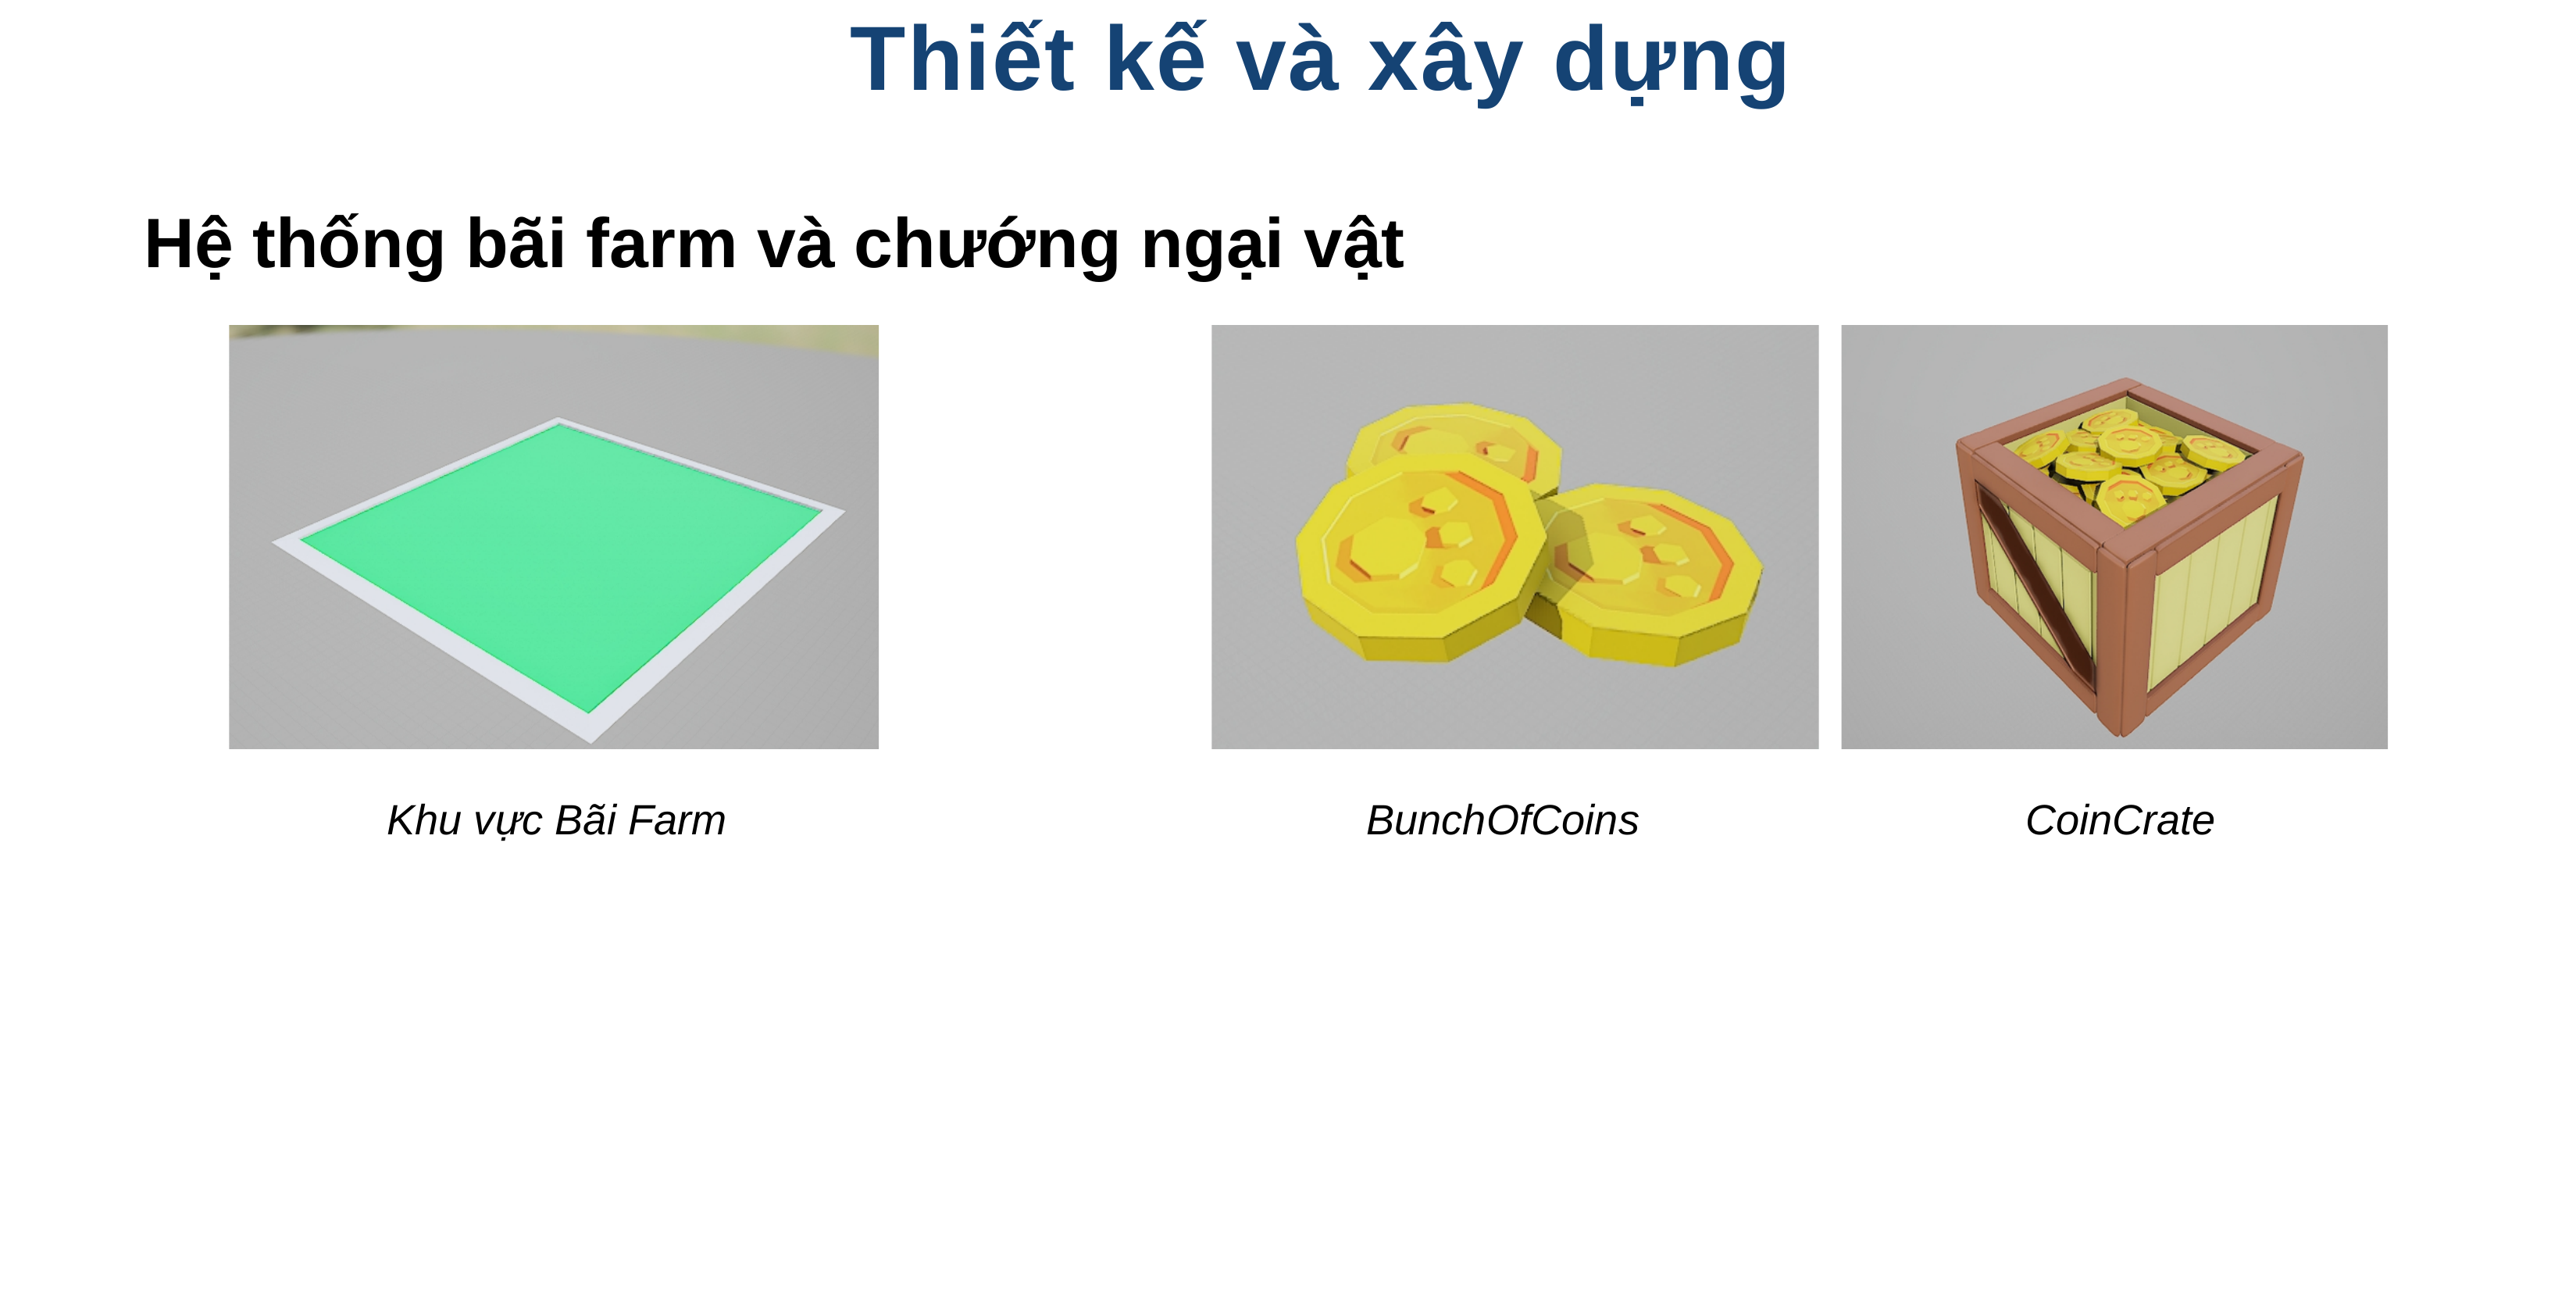

Thiết kế và xây dựng
Hệ thống bãi farm và chướng ngại vật

Khu vực Bãi Farm
BunchOfCoins
CoinCrate